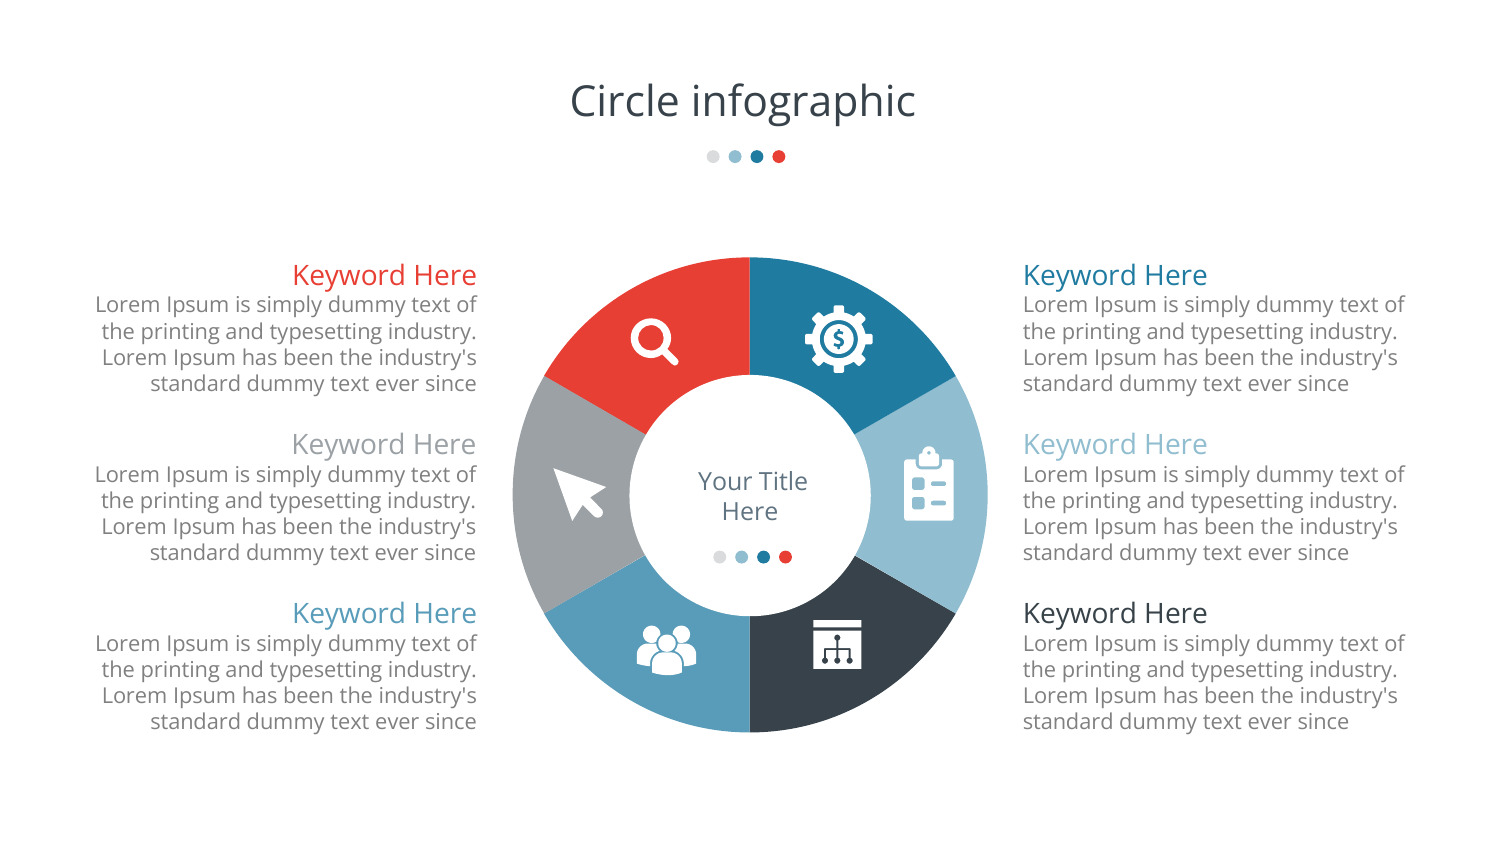

# Circle infographic

Keyword Here
Lorem Ipsum is simply dummy text of the printing and typesetting industry. Lorem Ipsum has been the industry's standard dummy text ever since

Keyword Here
Lorem Ipsum is simply dummy text of the printing and typesetting industry. Lorem Ipsum has been the industry's standard dummy text ever since

 Your Title Here
Keyword Here
Lorem Ipsum is simply dummy text of the printing and typesetting industry. Lorem Ipsum has been the industry's standard dummy text ever since
Keyword Here
Lorem Ipsum is simply dummy text of the printing and typesetting industry. Lorem Ipsum has been the industry's standard dummy text ever since

Keyword Here
Lorem Ipsum is simply dummy text of the printing and typesetting industry. Lorem Ipsum has been the industry's standard dummy text ever since
Keyword Here
Lorem Ipsum is simply dummy text of the printing and typesetting industry. Lorem Ipsum has been the industry's standard dummy text ever since